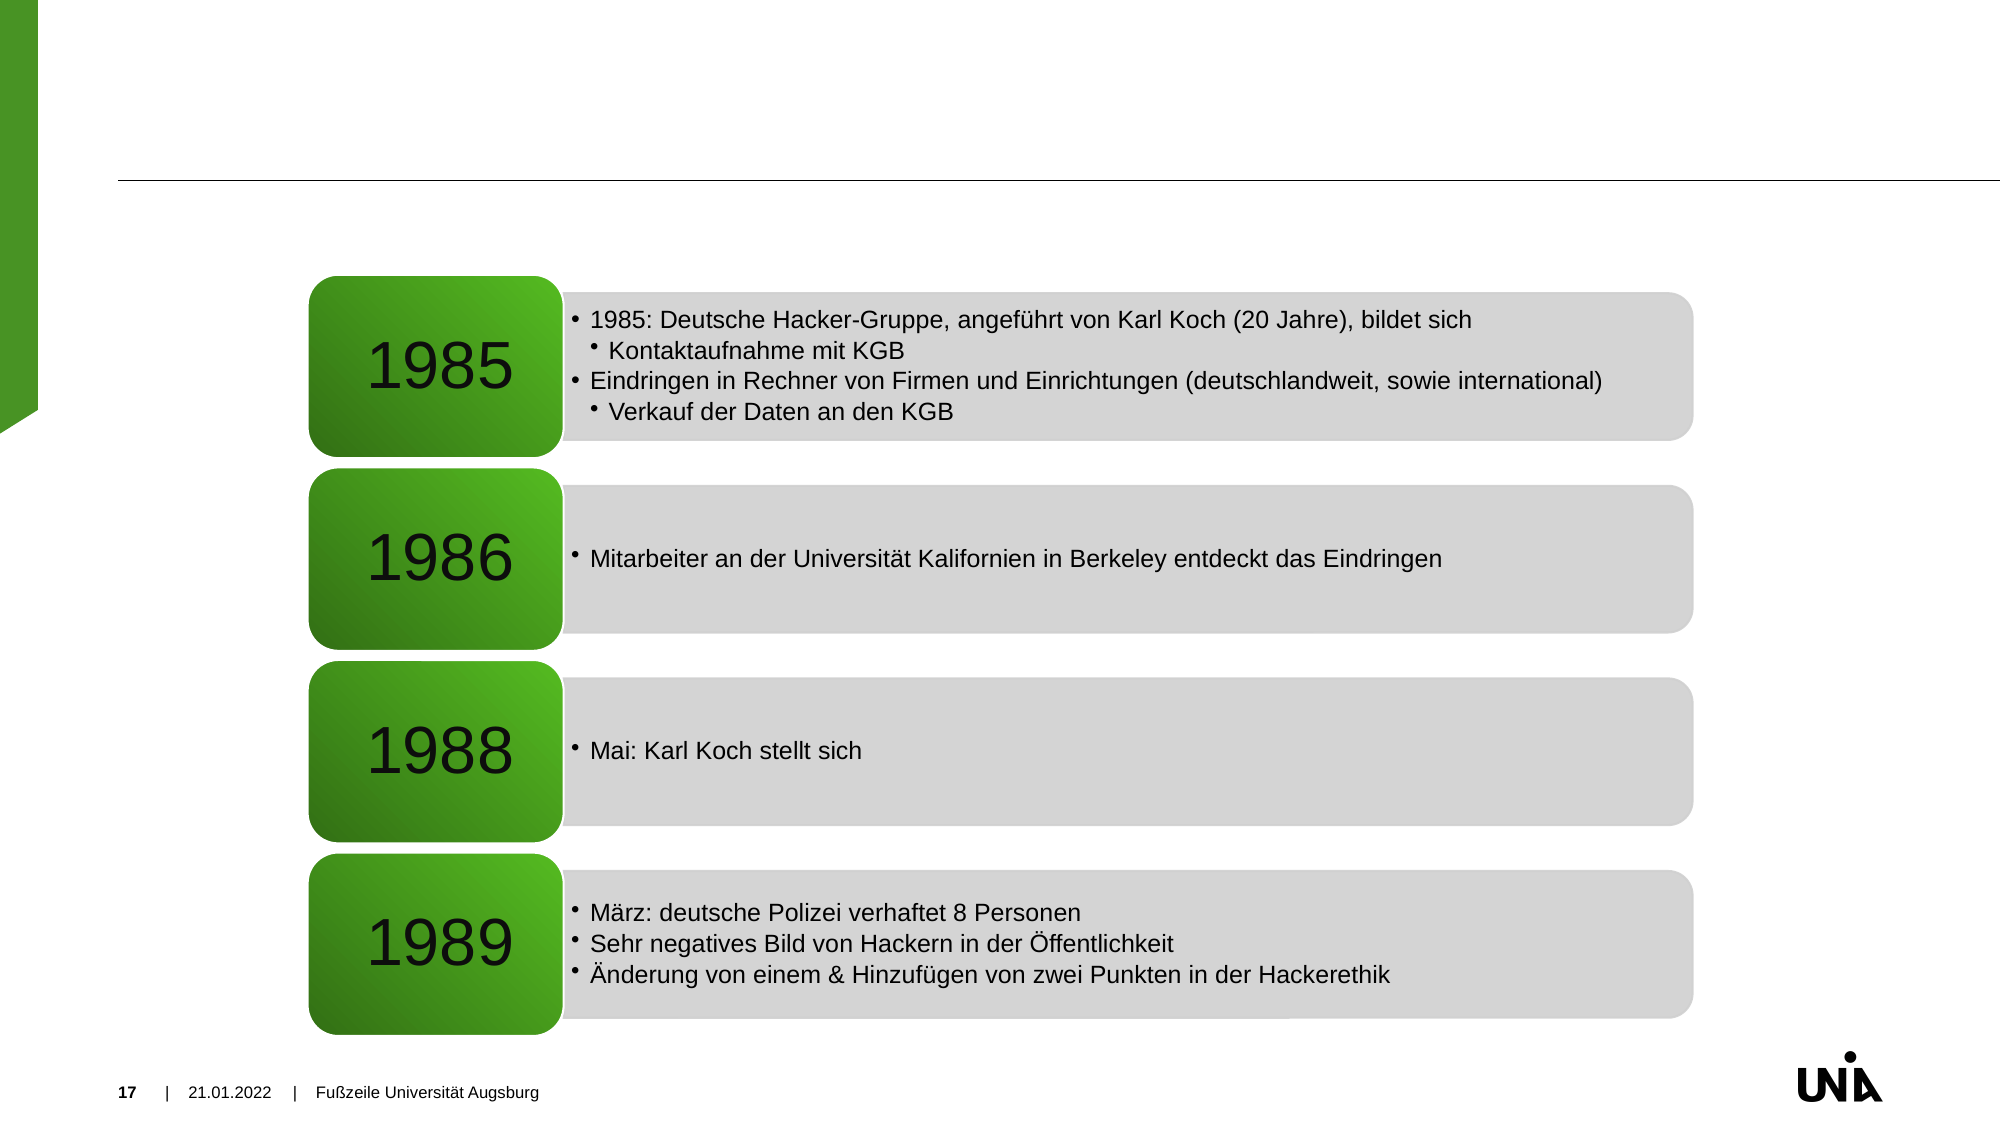

#

1985: Deutsche Hacker-Gruppe, angeführt von Karl Koch (20 Jahre), bildet sich
Kontaktaufnahme mit KGB
Eindringen in Rechner von Firmen und Einrichtungen (deutschlandweit, sowie international)
Verkauf der Daten an den KGB
1985
Mitarbeiter an der Universität Kalifornien in Berkeley entdeckt das Eindringen
1986
Mai: Karl Koch stellt sich
1988
März: deutsche Polizei verhaftet 8 Personen
Sehr negatives Bild von Hackern in der Öffentlichkeit
Änderung von einem & Hinzufügen von zwei Punkten in der Hackerethik
1989
17
|    21.01.2022
|    Fußzeile Universität Augsburg